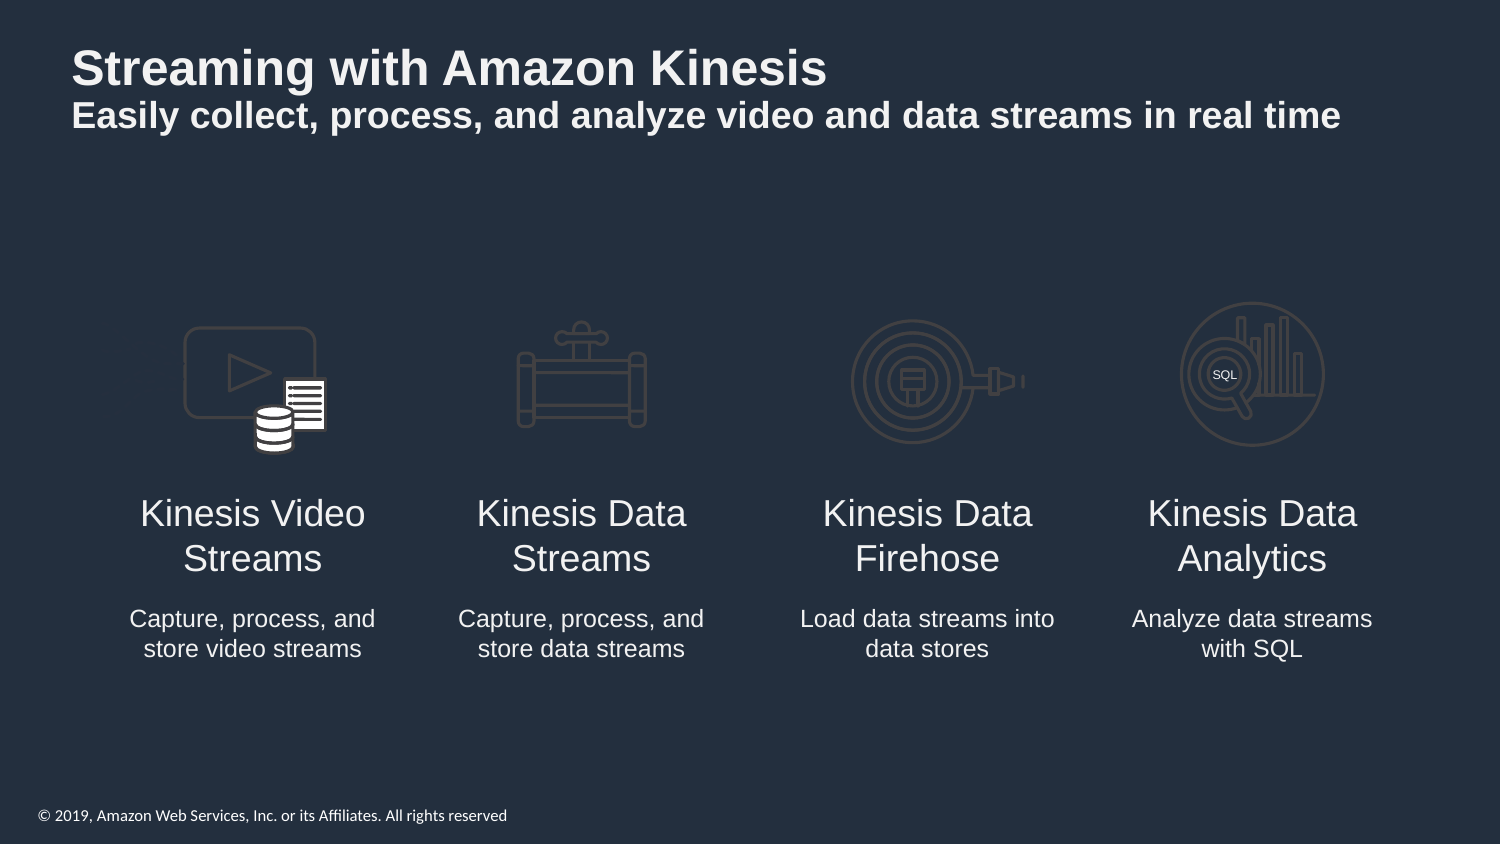

# Streaming with Amazon Kinesis Easily collect, process, and analyze video and data streams in real time

SQL

Kinesis Data Analytics
Analyze data streams with SQL

Kinesis Video Streams
Kinesis Data Streams
Kinesis Data Firehose
Capture, process, and store video streams
Capture, process, and store data streams
Load data streams into data stores